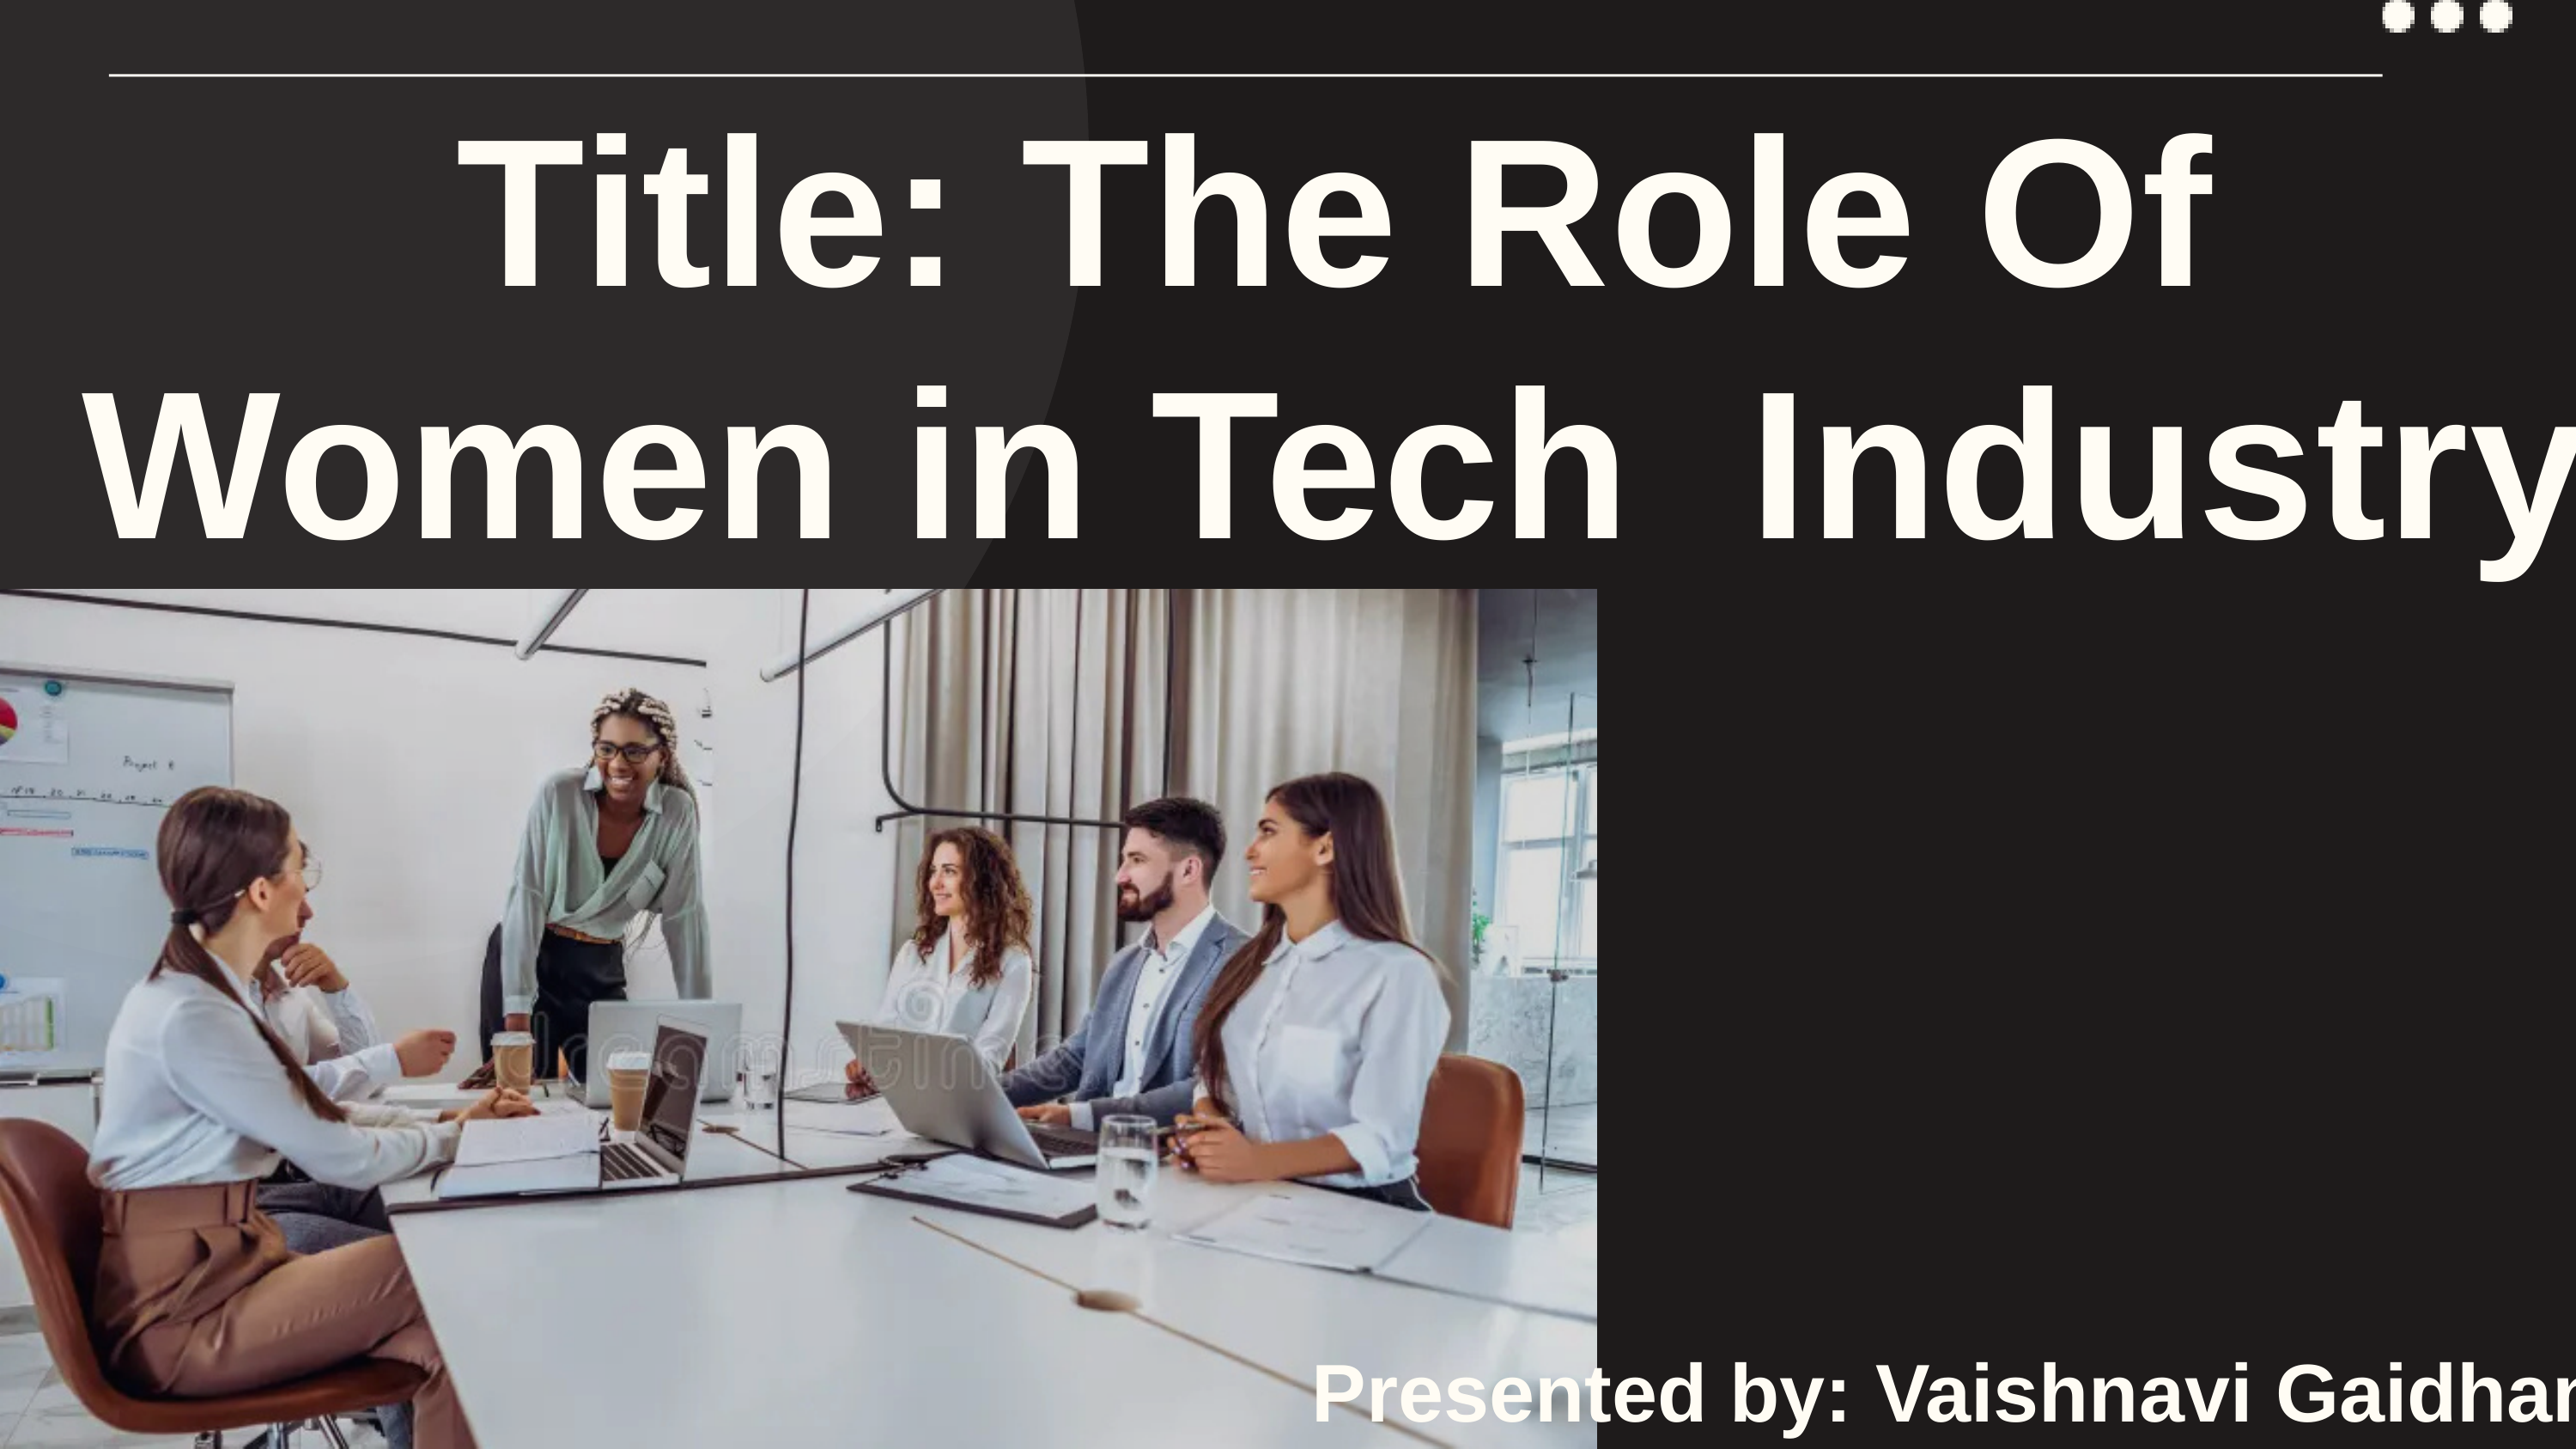

Title: The Role Of Women in Tech  Industry

Presented by: Vaishnavi Gaidhane